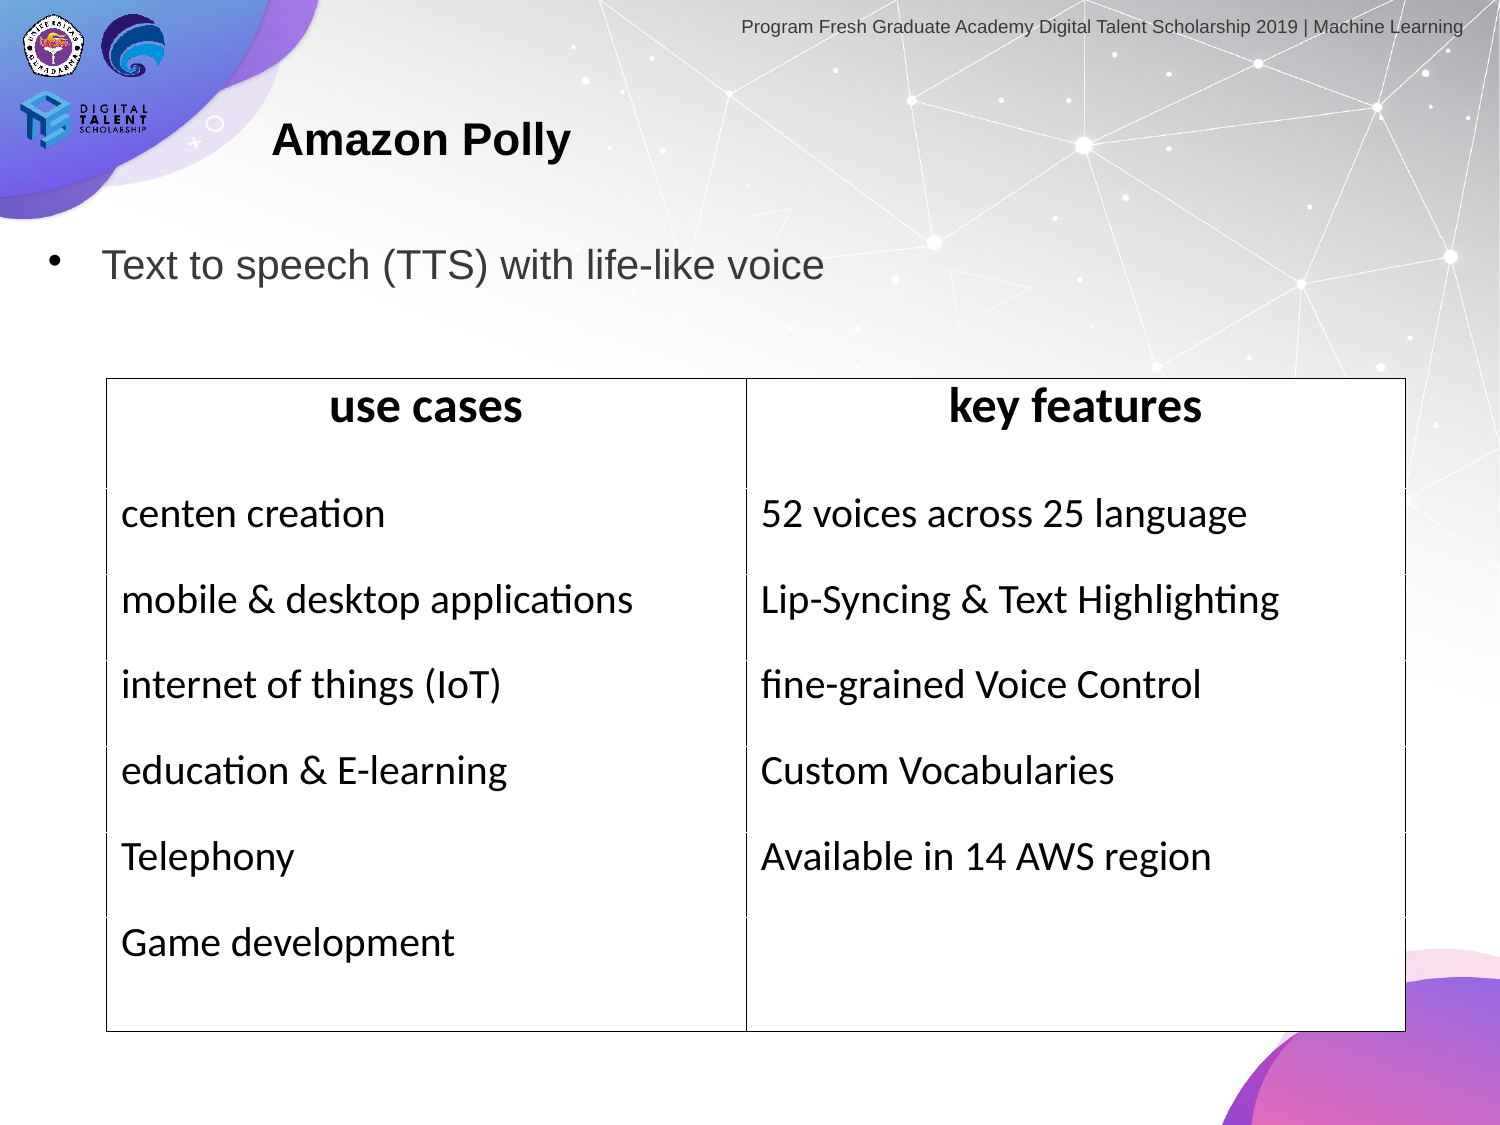

Amazon Polly
Text to speech (TTS) with life-like voice
| use cases | key features |
| --- | --- |
| centen creation | 52 voices across 25 language |
| mobile & desktop applications | Lip-Syncing & Text Highlighting |
| internet of things (IoT) | fine-grained Voice Control |
| education & E-learning | Custom Vocabularies |
| Telephony | Available in 14 AWS region |
| Game development |  |